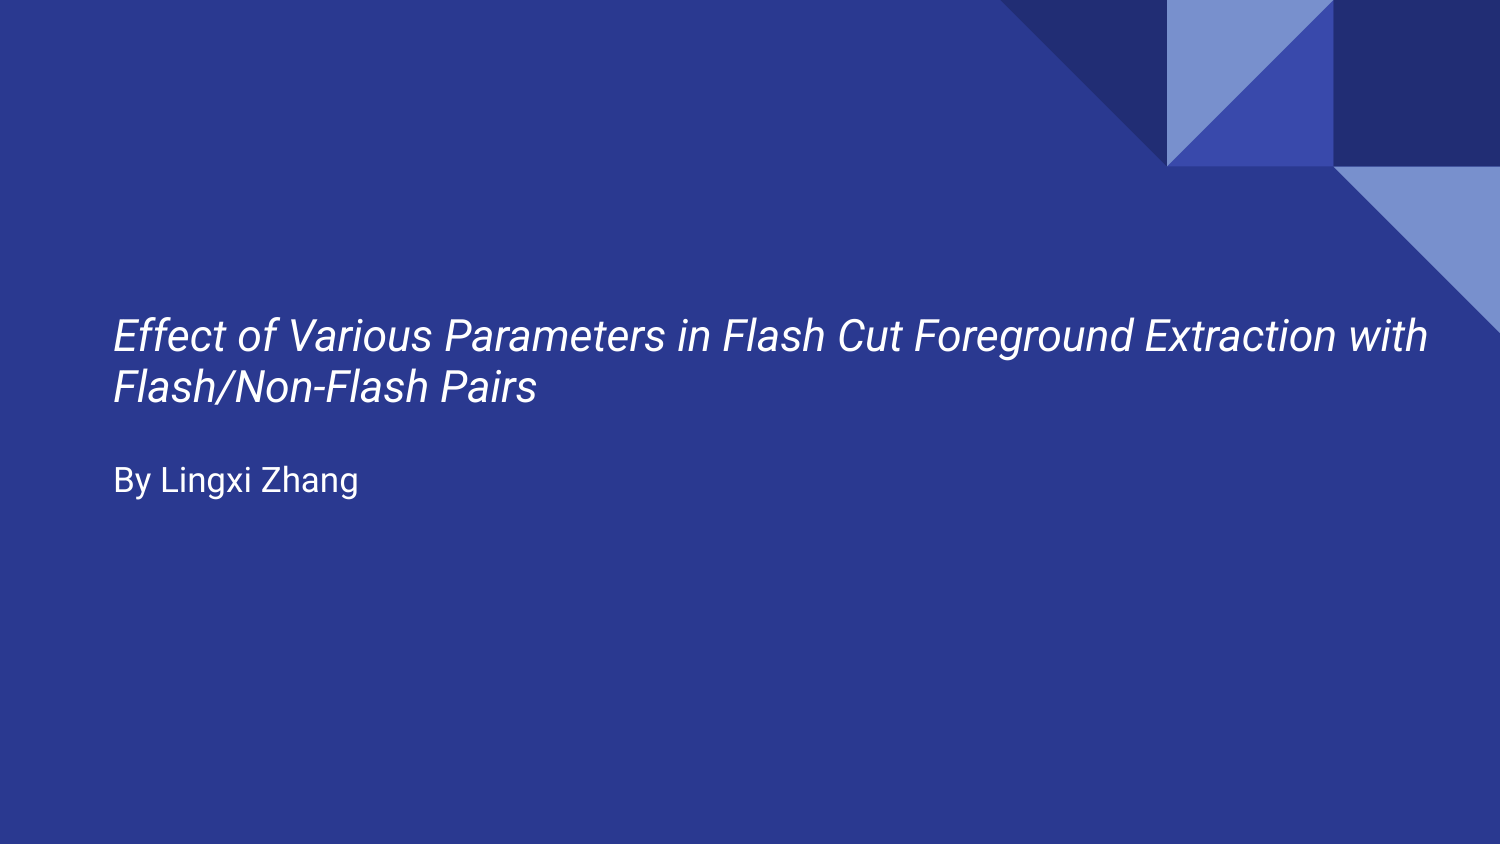

# Effect of Various Parameters in Flash Cut Foreground Extraction with
Flash/Non-Flash Pairs
By Lingxi Zhang